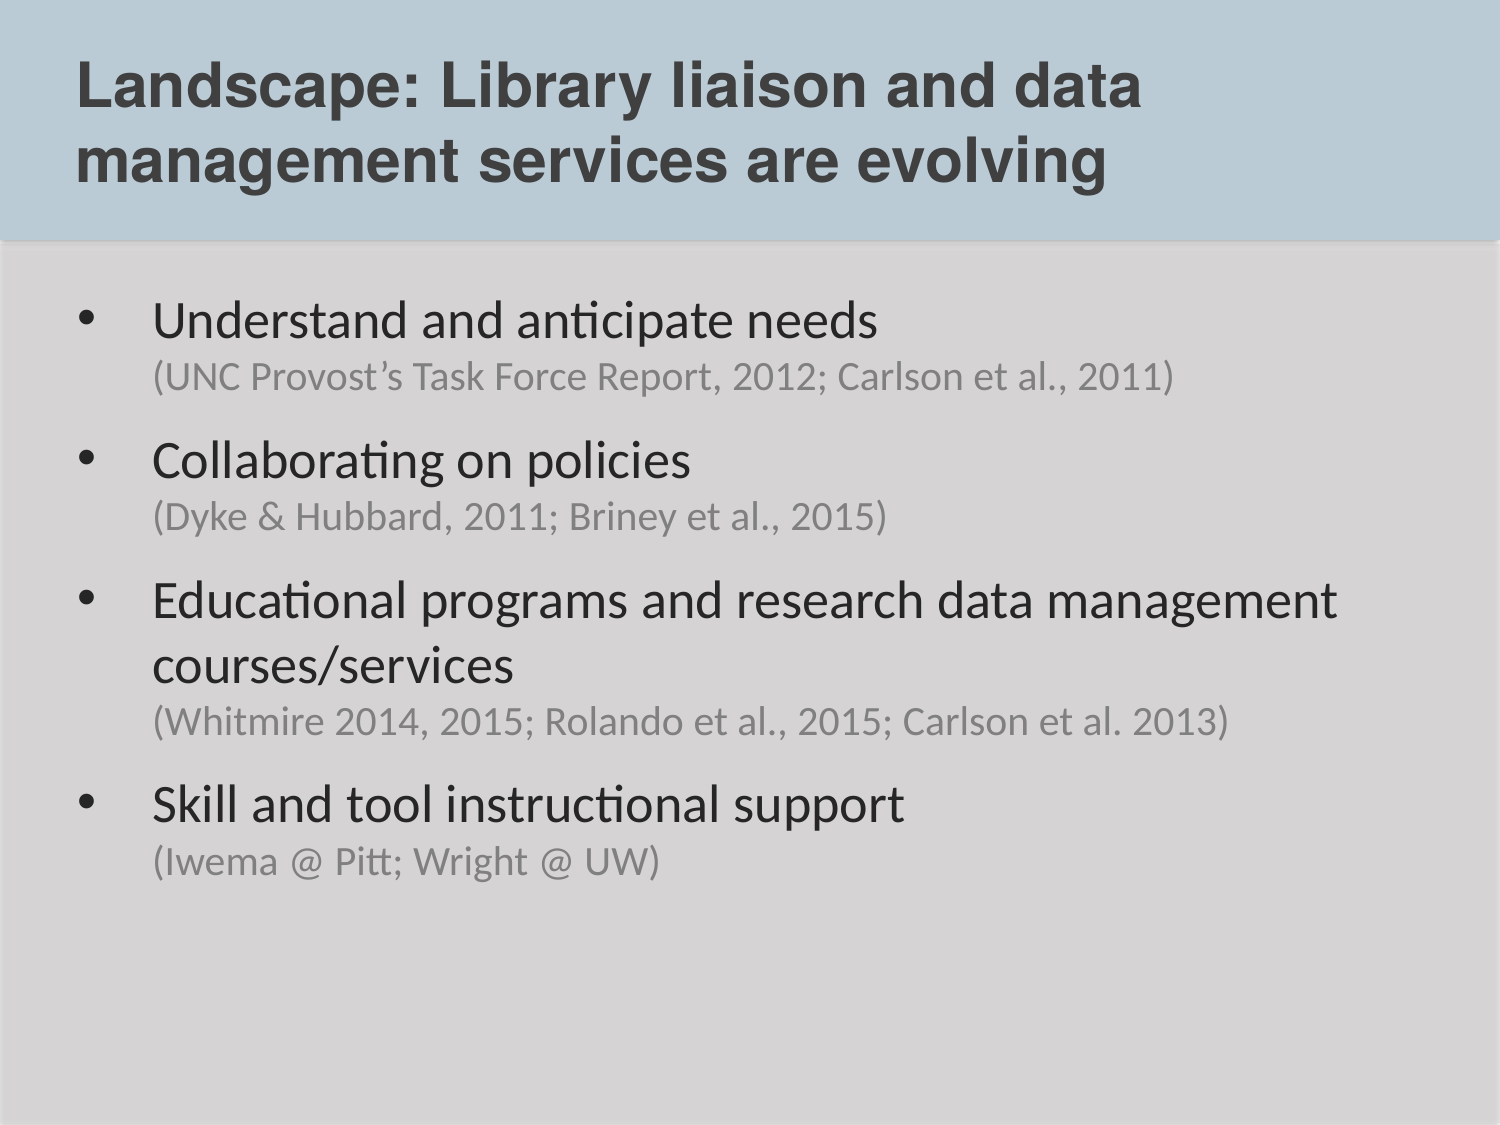

Landscape: Library liaison and data management services are evolving

Understand and anticipate needs
(UNC Provost’s Task Force Report, 2012; Carlson et al., 2011)
Collaborating on policies
(Dyke & Hubbard, 2011; Briney et al., 2015)
Educational programs and research data management courses/services
(Whitmire 2014, 2015; Rolando et al., 2015; Carlson et al. 2013)
Skill and tool instructional support
(Iwema @ Pitt; Wright @ UW)